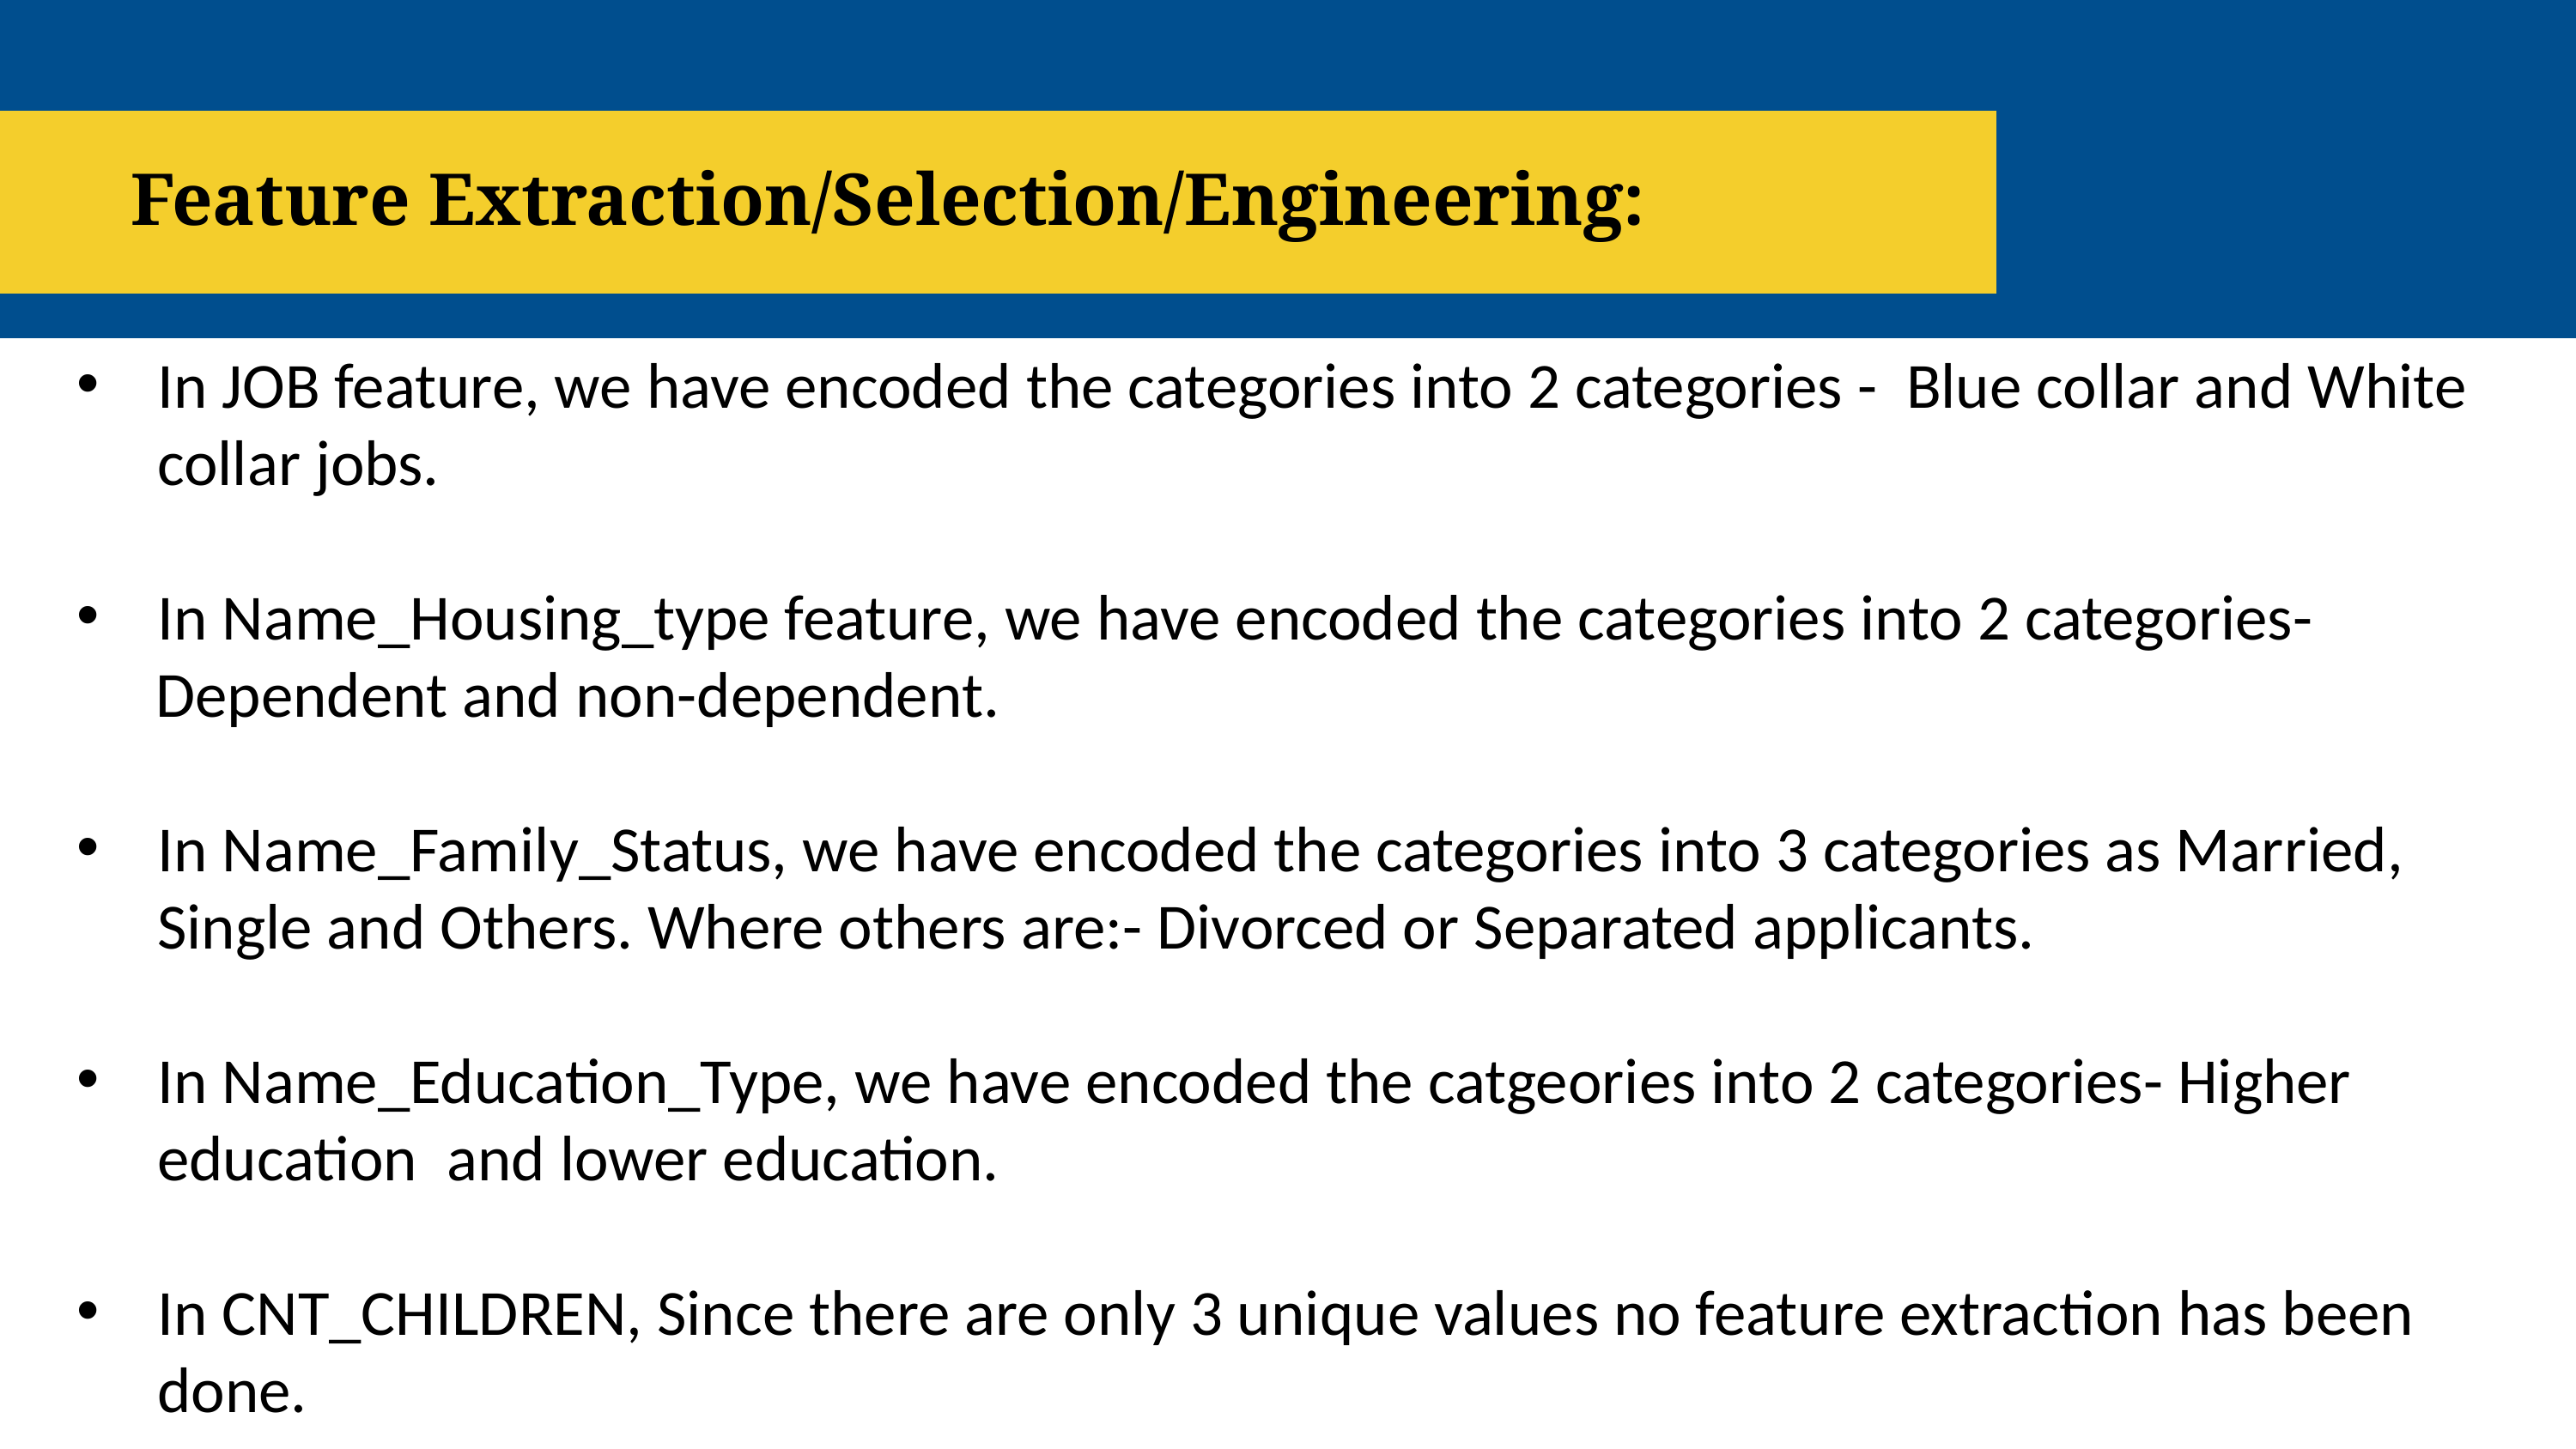

Feature Extraction/Selection/Engineering:
In JOB feature, we have encoded the categories into 2 categories -  Blue collar and White collar jobs.

In Name_Housing_type feature, we have encoded the categories into 2 categories-
 Dependent and non-dependent.

In Name_Family_Status, we have encoded the categories into 3 categories as Married, Single and Others. Where others are:- Divorced or Separated applicants.

In Name_Education_Type, we have encoded the catgeories into 2 categories- Higher education  and lower education.

In CNT_CHILDREN, Since there are only 3 unique values no feature extraction has been done.